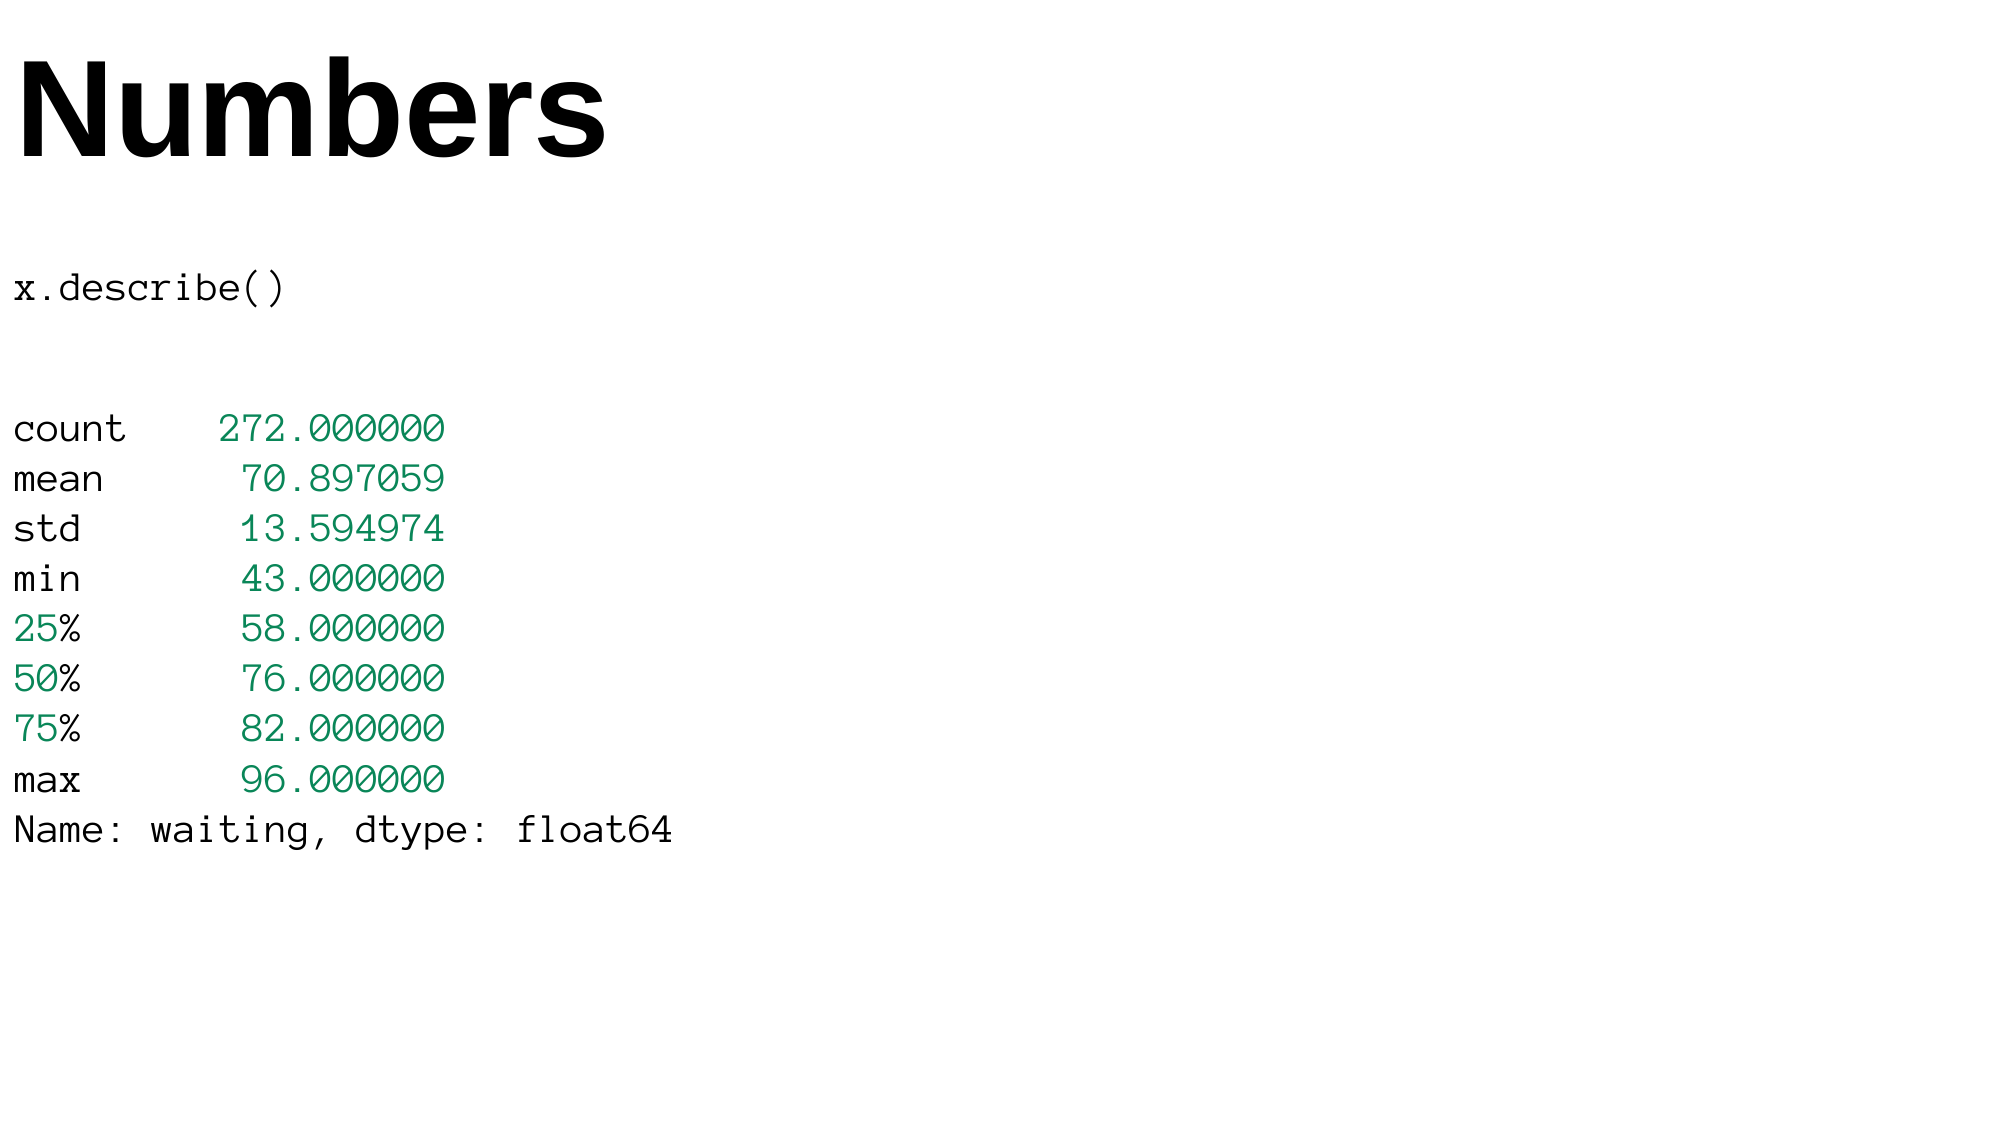

# Numbers
x.describe()

count    272.000000
mean      70.897059
std       13.594974
min       43.000000
25%       58.000000
50%       76.000000
75%       82.000000
max       96.000000
Name: waiting, dtype: float64